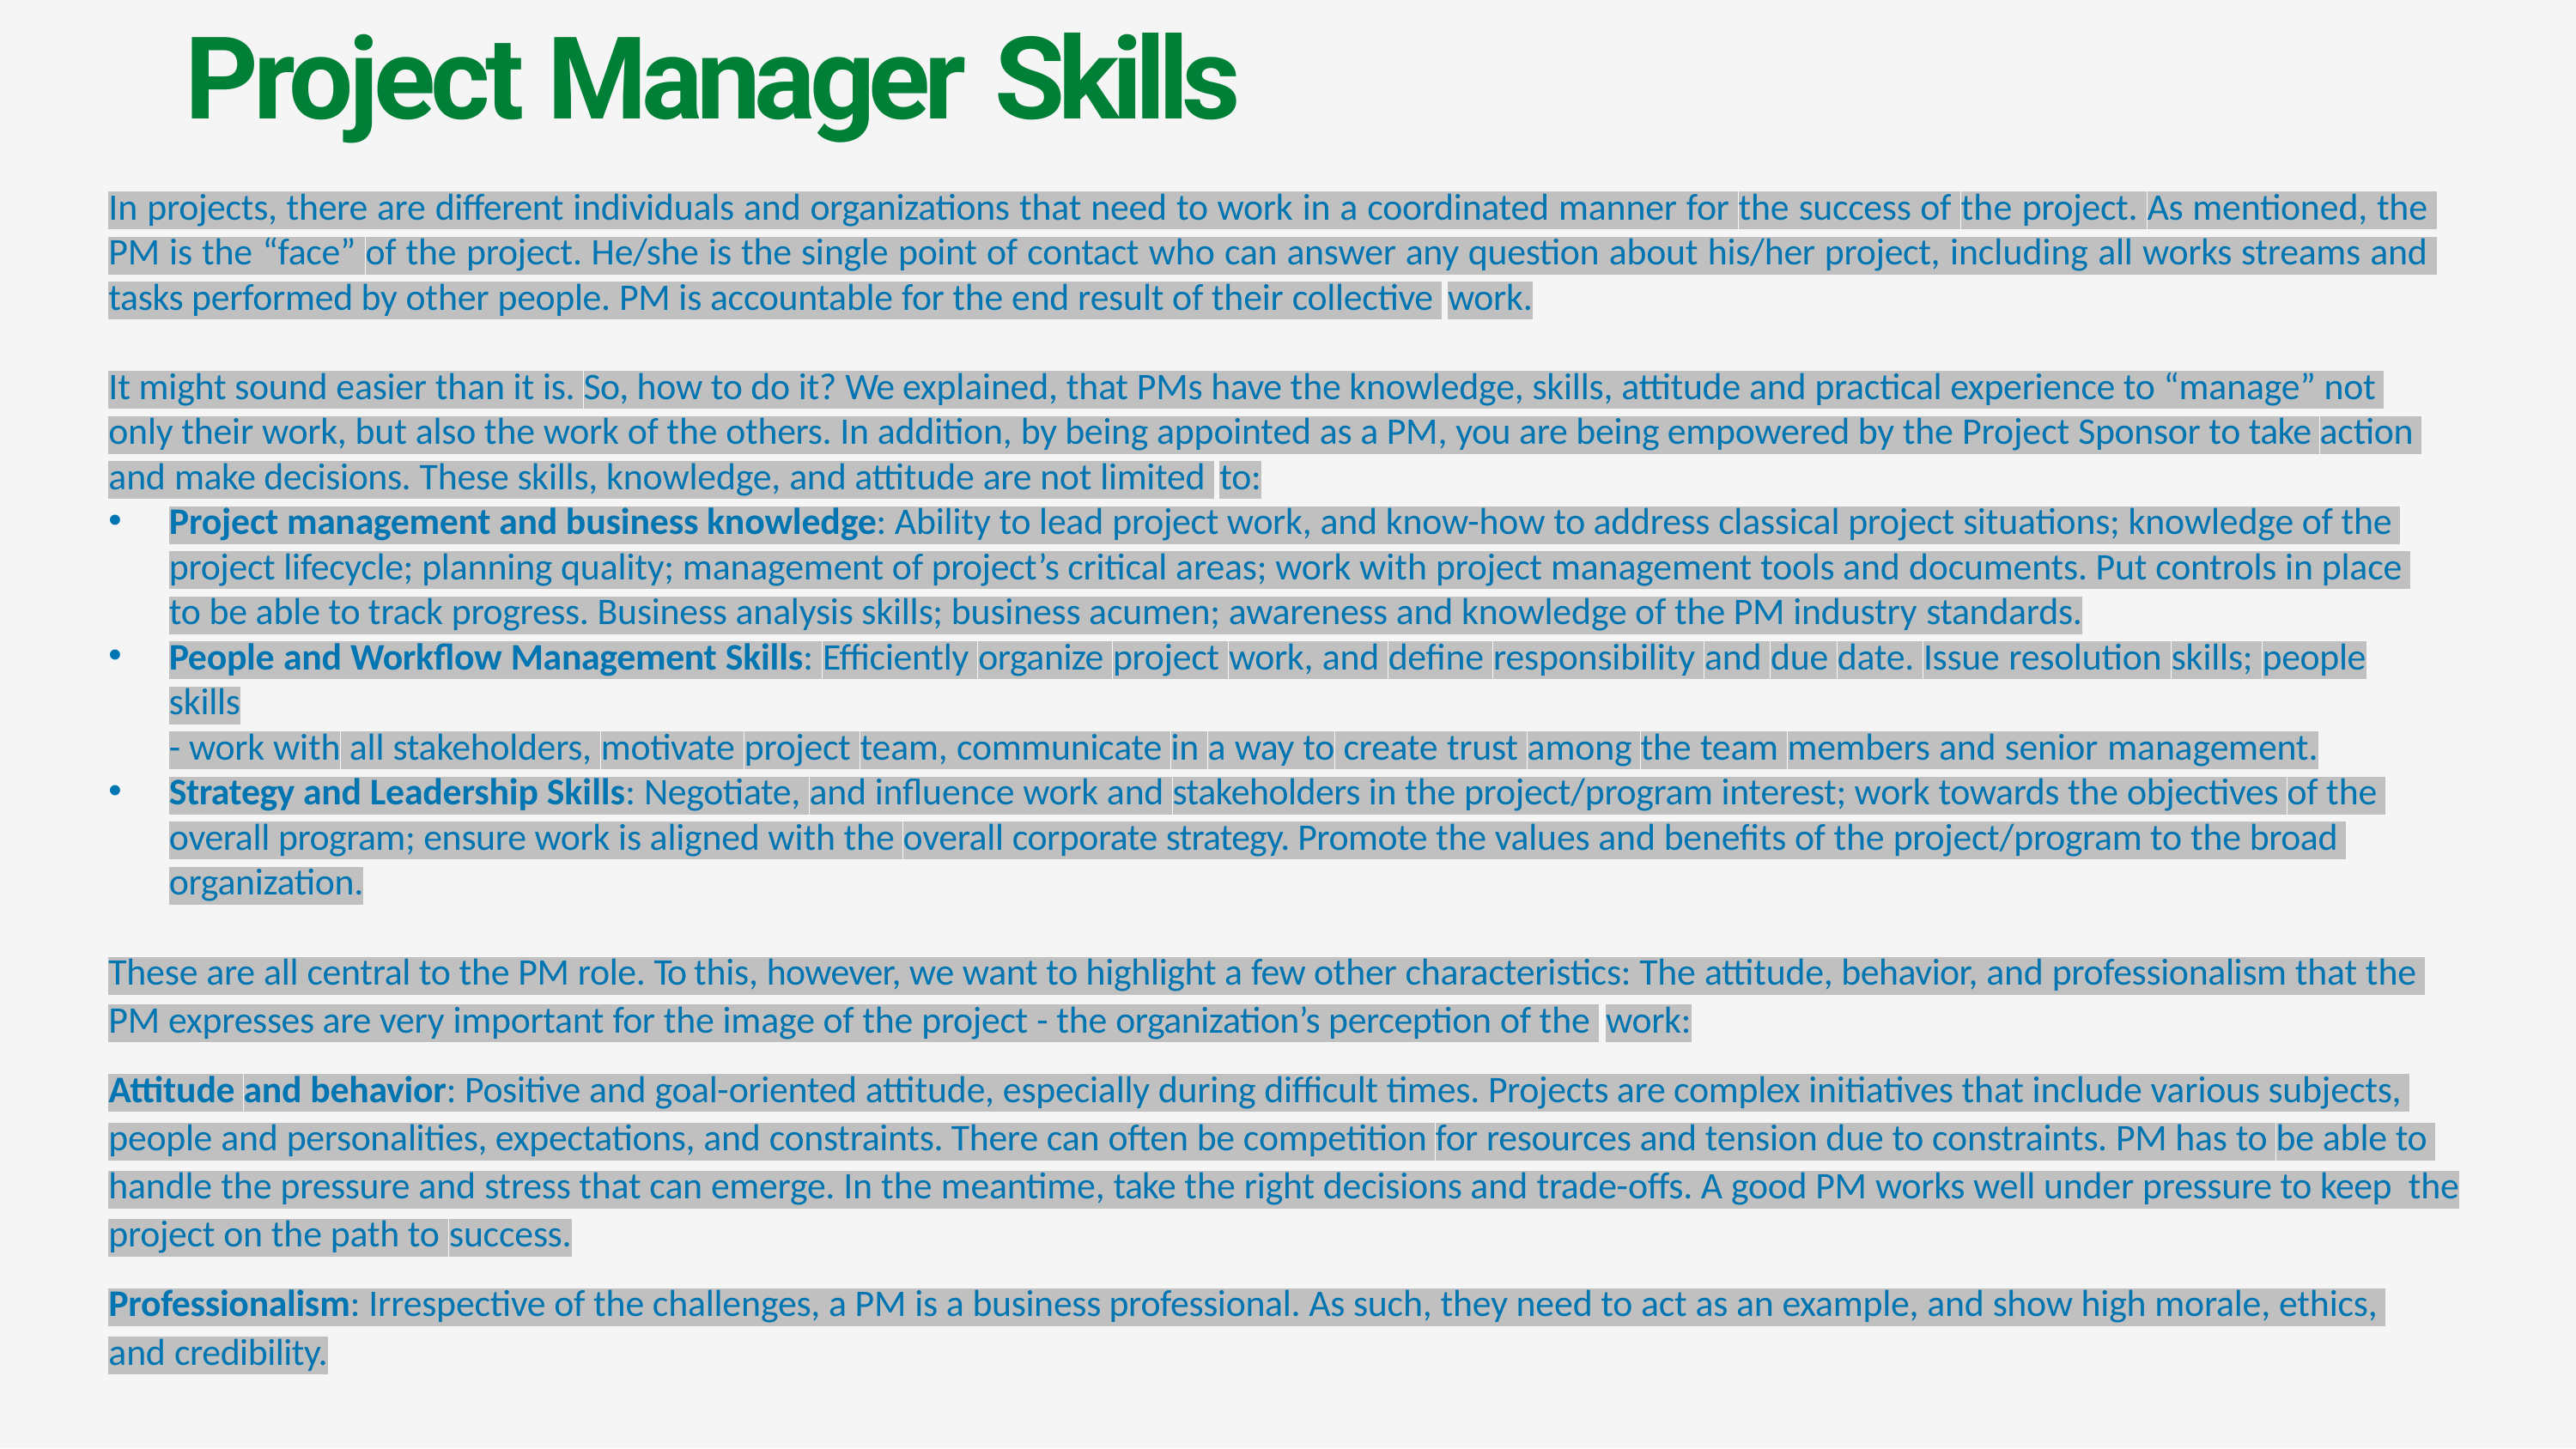

# Project Manager Skills
In projects, there are different individuals and organizations that need to work in a coordinated manner for the success of the project. As mentioned, the  PM is the “face” of the project. He/she is the single point of contact who can answer any question about his/her project, including all works streams and  tasks performed by other people. PM is accountable for the end result of their collective work.

It might sound easier than it is. So, how to do it? We explained, that PMs have the knowledge, skills, attitude and practical experience to “manage” not  only their work, but also the work of the others. In addition, by being appointed as a PM, you are being empowered by the Project Sponsor to take action  and make decisions. These skills, knowledge, and attitude are not limited to:
Project management and business knowledge: Ability to lead project work, and know-how to address classical project situations; knowledge of the  project lifecycle; planning quality; management of project’s critical areas; work with project management tools and documents. Put controls in place  to be able to track progress. Business analysis skills; business acumen; awareness and knowledge of the PM industry standards.
People and Workflow Management Skills: Efficiently organize project work, and define responsibility and due date. Issue resolution skills; people skills
- work with all stakeholders, motivate project team, communicate in a way to create trust among the team members and senior management.
Strategy and Leadership Skills: Negotiate, and influence work and stakeholders in the project/program interest; work towards the objectives of the  overall program; ensure work is aligned with the overall corporate strategy. Promote the values and benefits of the project/program to the broad  organization.

These are all central to the PM role. To this, however, we want to highlight a few other characteristics: The attitude, behavior, and professionalism that the  PM expresses are very important for the image of the project - the organization’s perception of the work:
Attitude and behavior: Positive and goal-oriented attitude, especially during difficult times. Projects are complex initiatives that include various subjects,  people and personalities, expectations, and constraints. There can often be competition for resources and tension due to constraints. PM has to be able to  handle the pressure and stress that can emerge. In the meantime, take the right decisions and trade-offs. A good PM works well under pressure to keep  the project on the path to success.
Professionalism: Irrespective of the challenges, a PM is a business professional. As such, they need to act as an example, and show high morale, ethics,  and credibility.
12